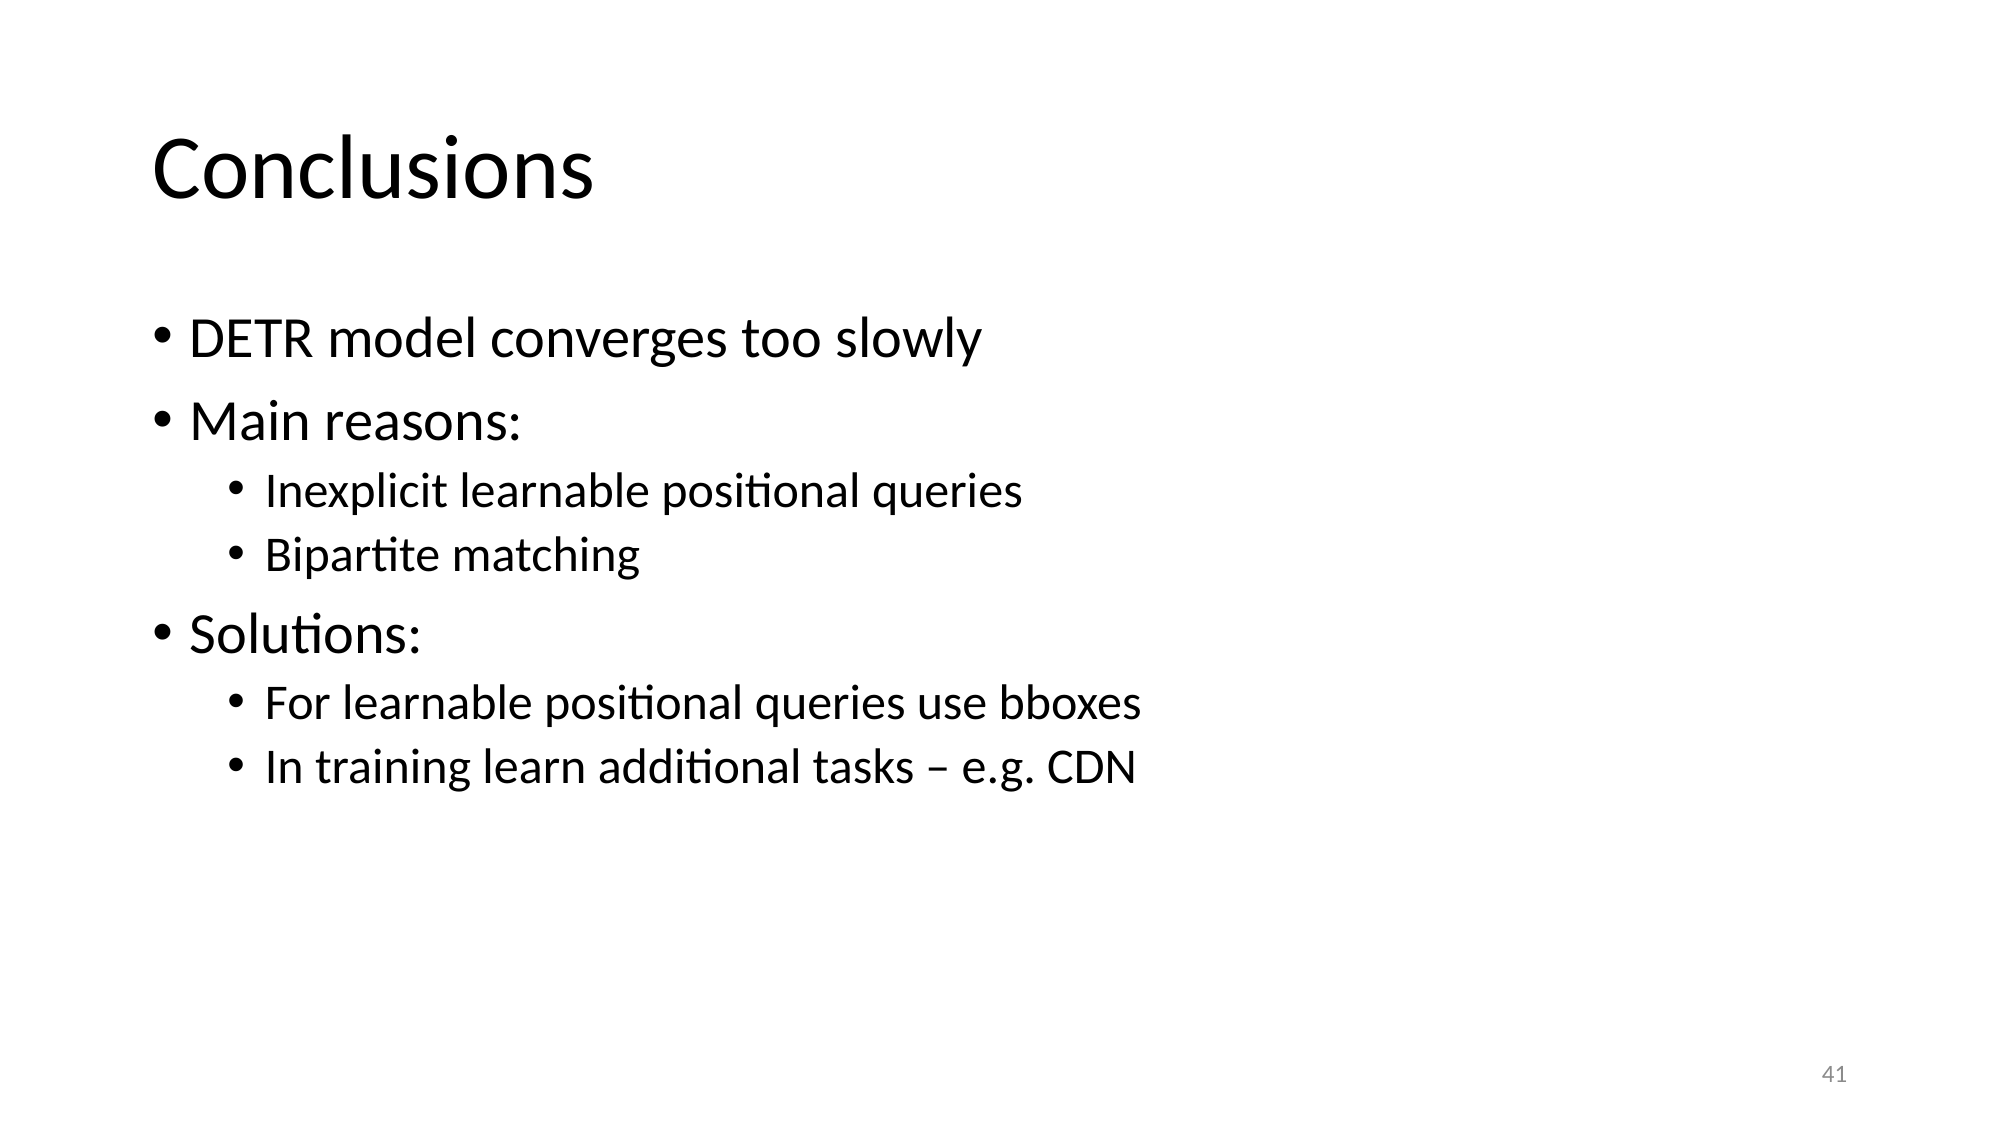

# Conclusions
DETR model converges too slowly
Main reasons:
Inexplicit learnable positional queries
Bipartite matching
Solutions:
For learnable positional queries use bboxes
In training learn additional tasks – e.g. CDN

41